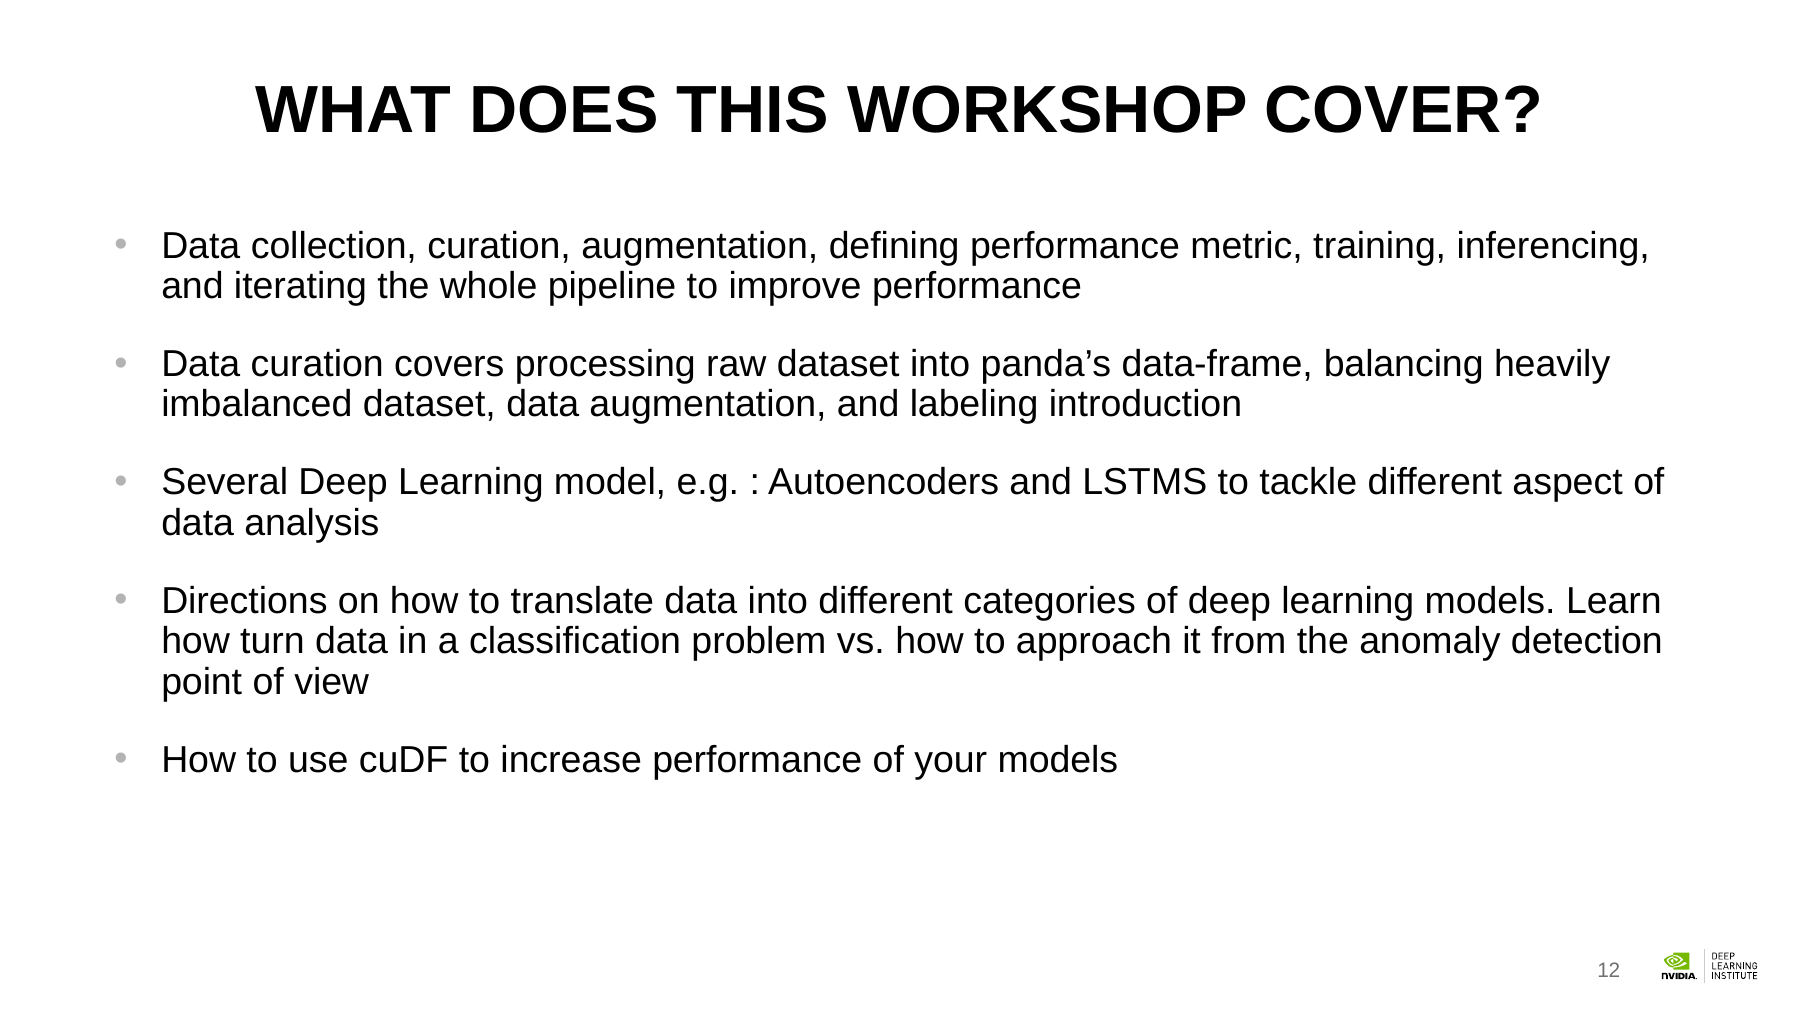

# WHAT DOES THIS WORKSHOP COVER?
Data collection, curation, augmentation, defining performance metric, training, inferencing, and iterating the whole pipeline to improve performance
Data curation covers processing raw dataset into panda’s data-frame, balancing heavily imbalanced dataset, data augmentation, and labeling introduction
Several Deep Learning model, e.g. : Autoencoders and LSTMS to tackle different aspect of data analysis
Directions on how to translate data into different categories of deep learning models. Learn how turn data in a classification problem vs. how to approach it from the anomaly detection point of view
How to use cuDF to increase performance of your models
12